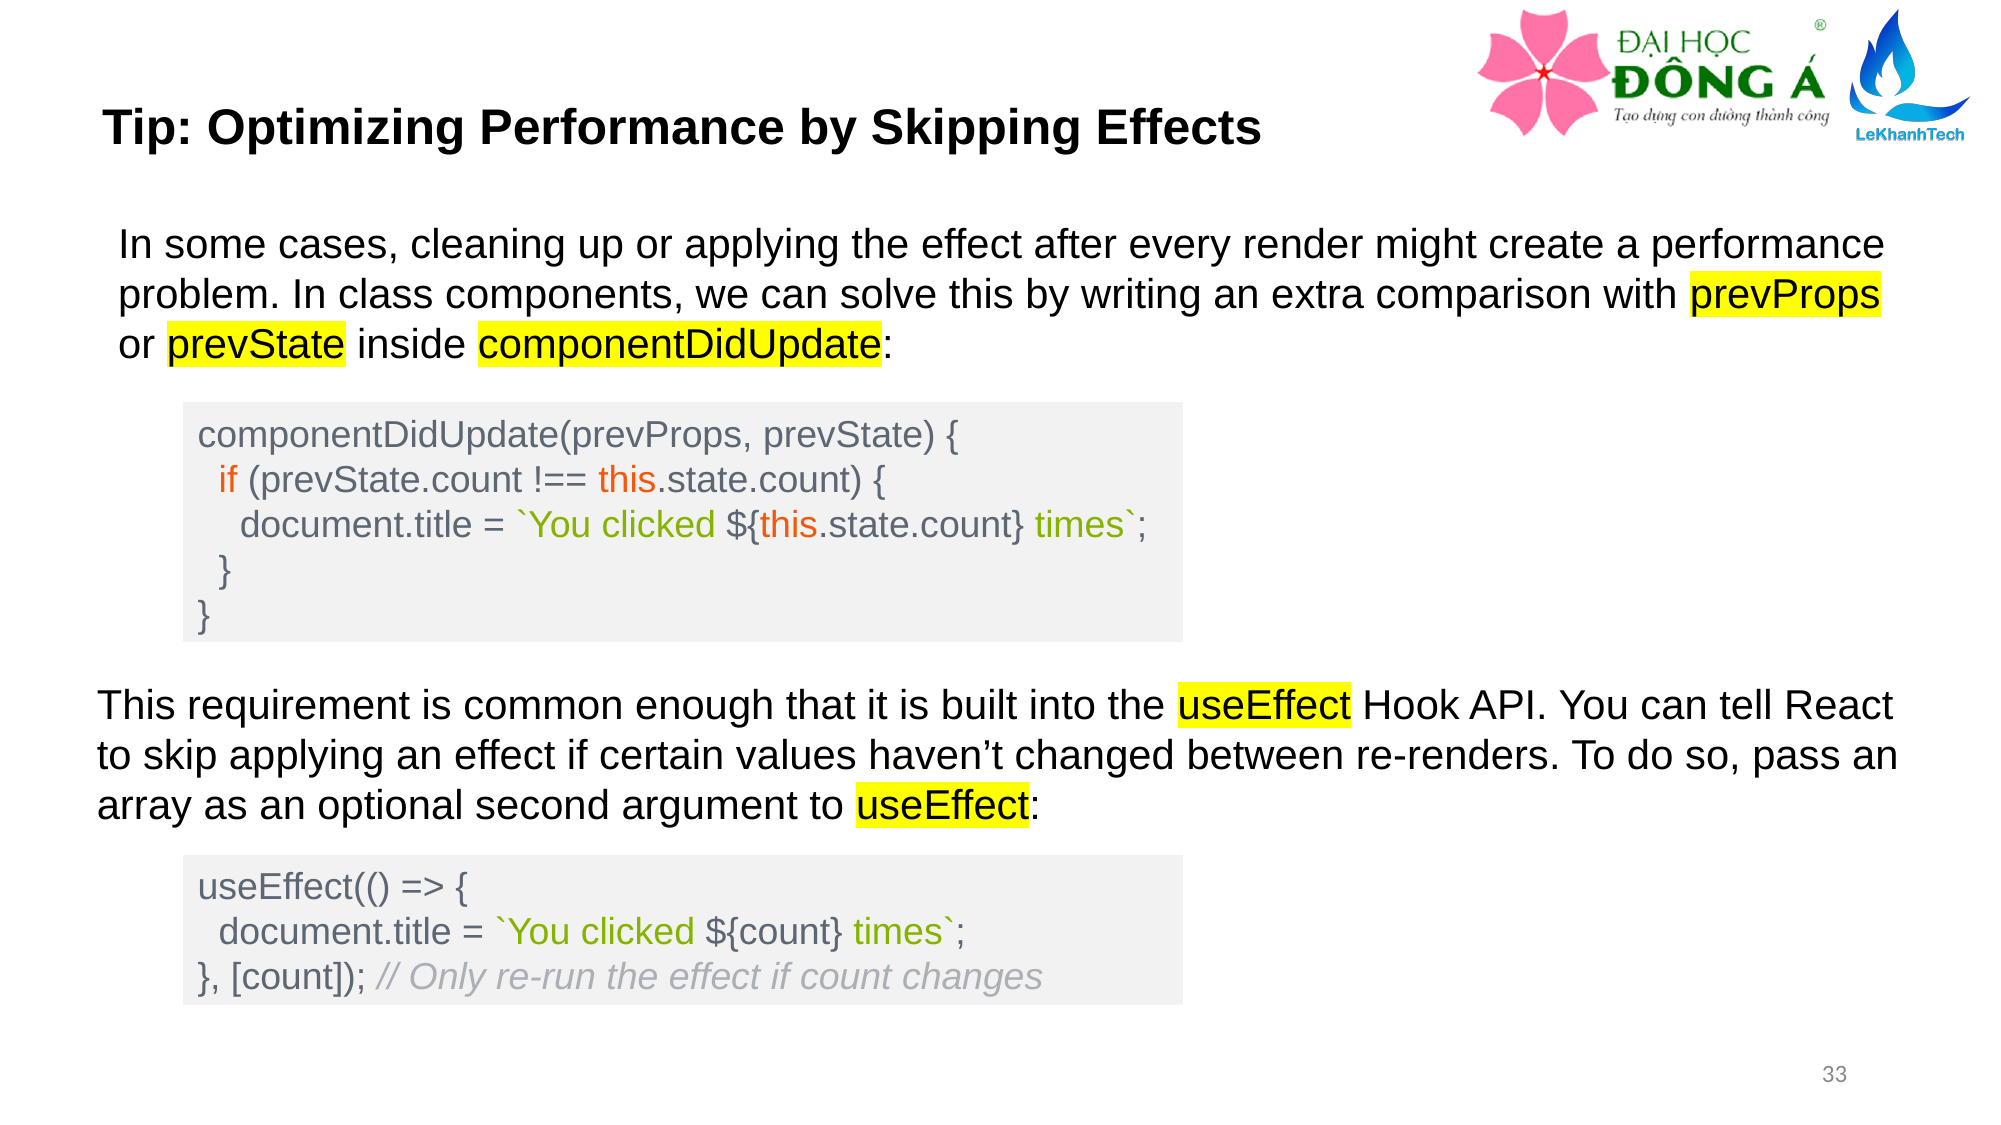

Tip: Optimizing Performance by Skipping Effects
In some cases, cleaning up or applying the effect after every render might create a performance problem. In class components, we can solve this by writing an extra comparison with prevProps or prevState inside componentDidUpdate:
componentDidUpdate(prevProps, prevState) {
  if (prevState.count !== this.state.count) {
    document.title = `You clicked ${this.state.count} times`;
  }
}
This requirement is common enough that it is built into the useEffect Hook API. You can tell React to skip applying an effect if certain values haven’t changed between re-renders. To do so, pass an array as an optional second argument to useEffect:
useEffect(() => {
  document.title = `You clicked ${count} times`;
}, [count]); // Only re-run the effect if count changes
33